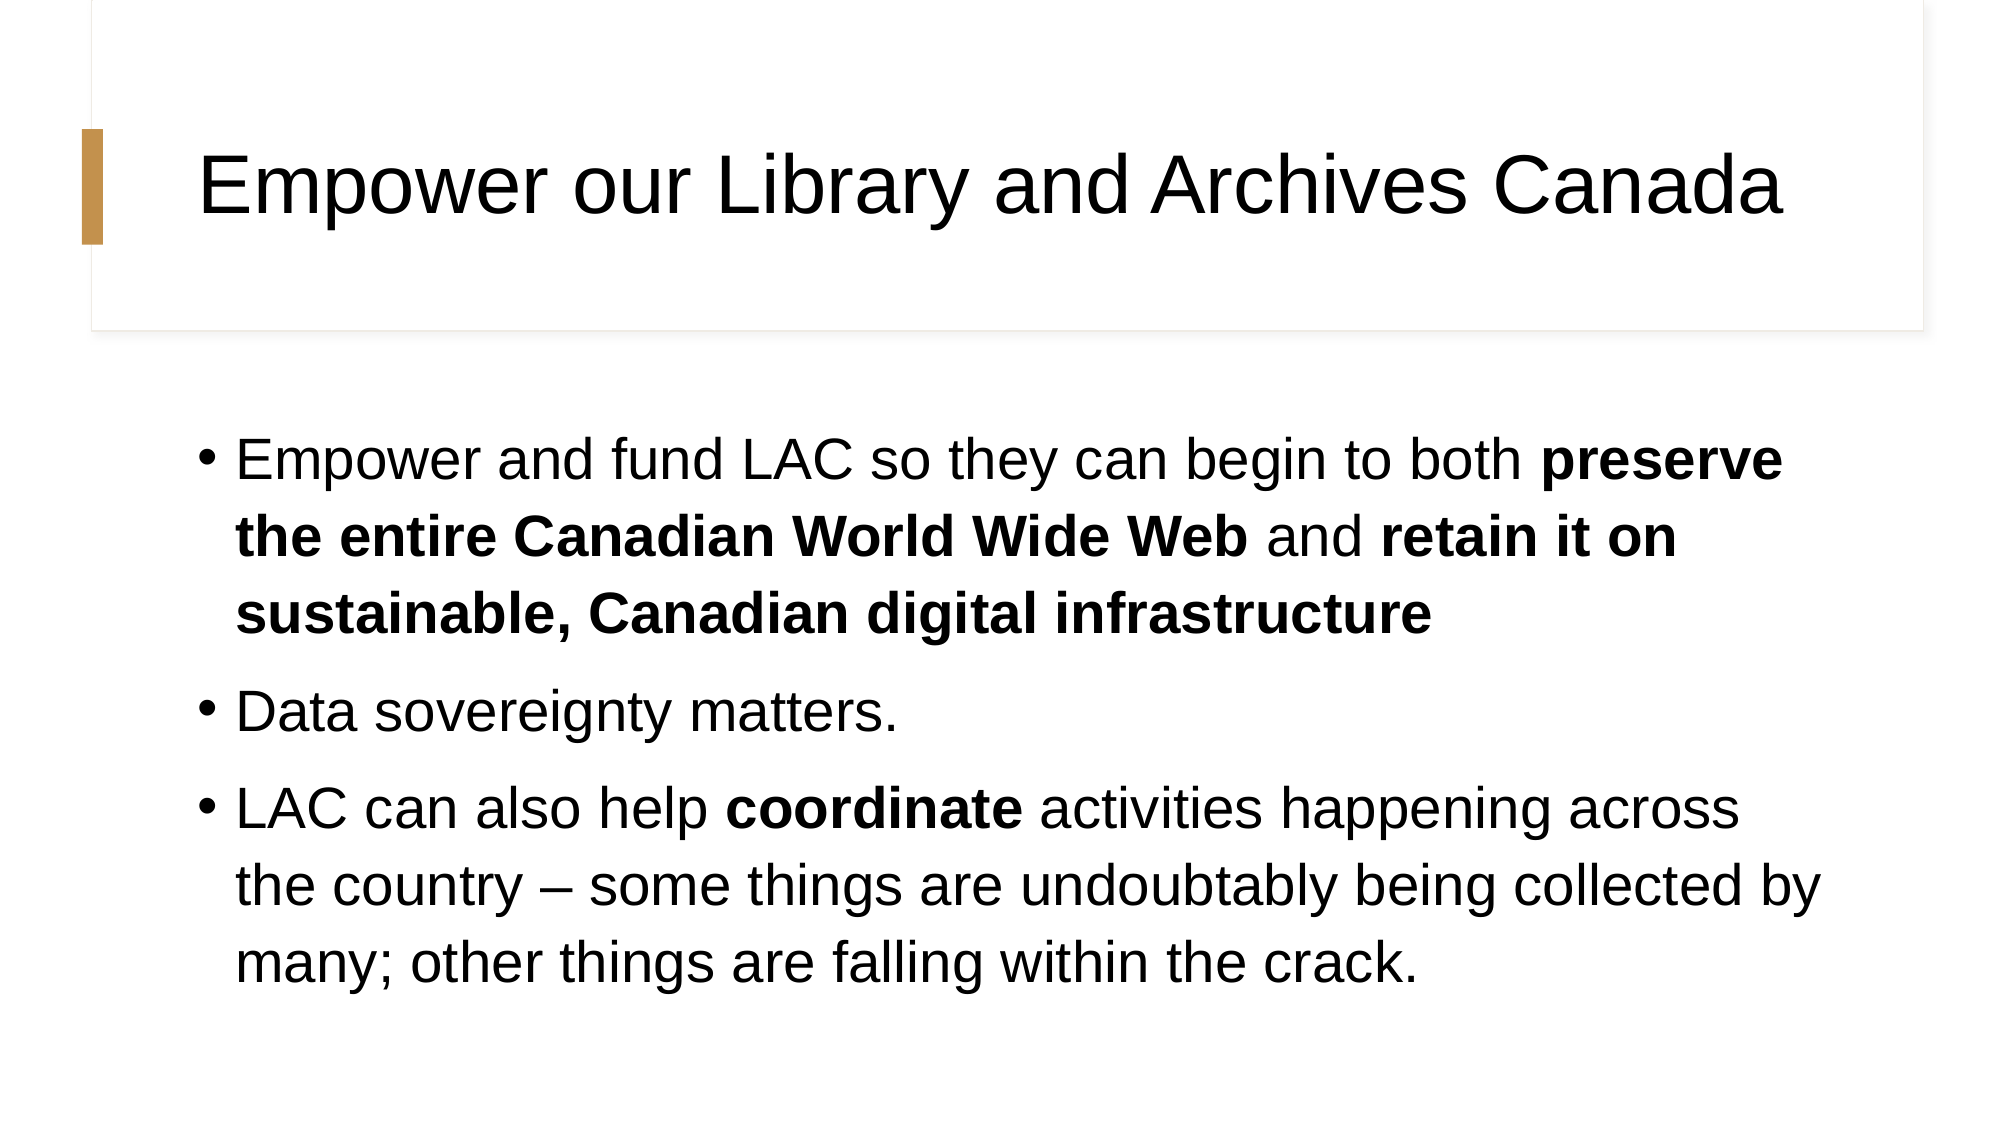

# Empower our Library and Archives Canada
Empower and fund LAC so they can begin to both preserve the entire Canadian World Wide Web and retain it on sustainable, Canadian digital infrastructure
Data sovereignty matters.
LAC can also help coordinate activities happening across the country – some things are undoubtably being collected by many; other things are falling within the crack.